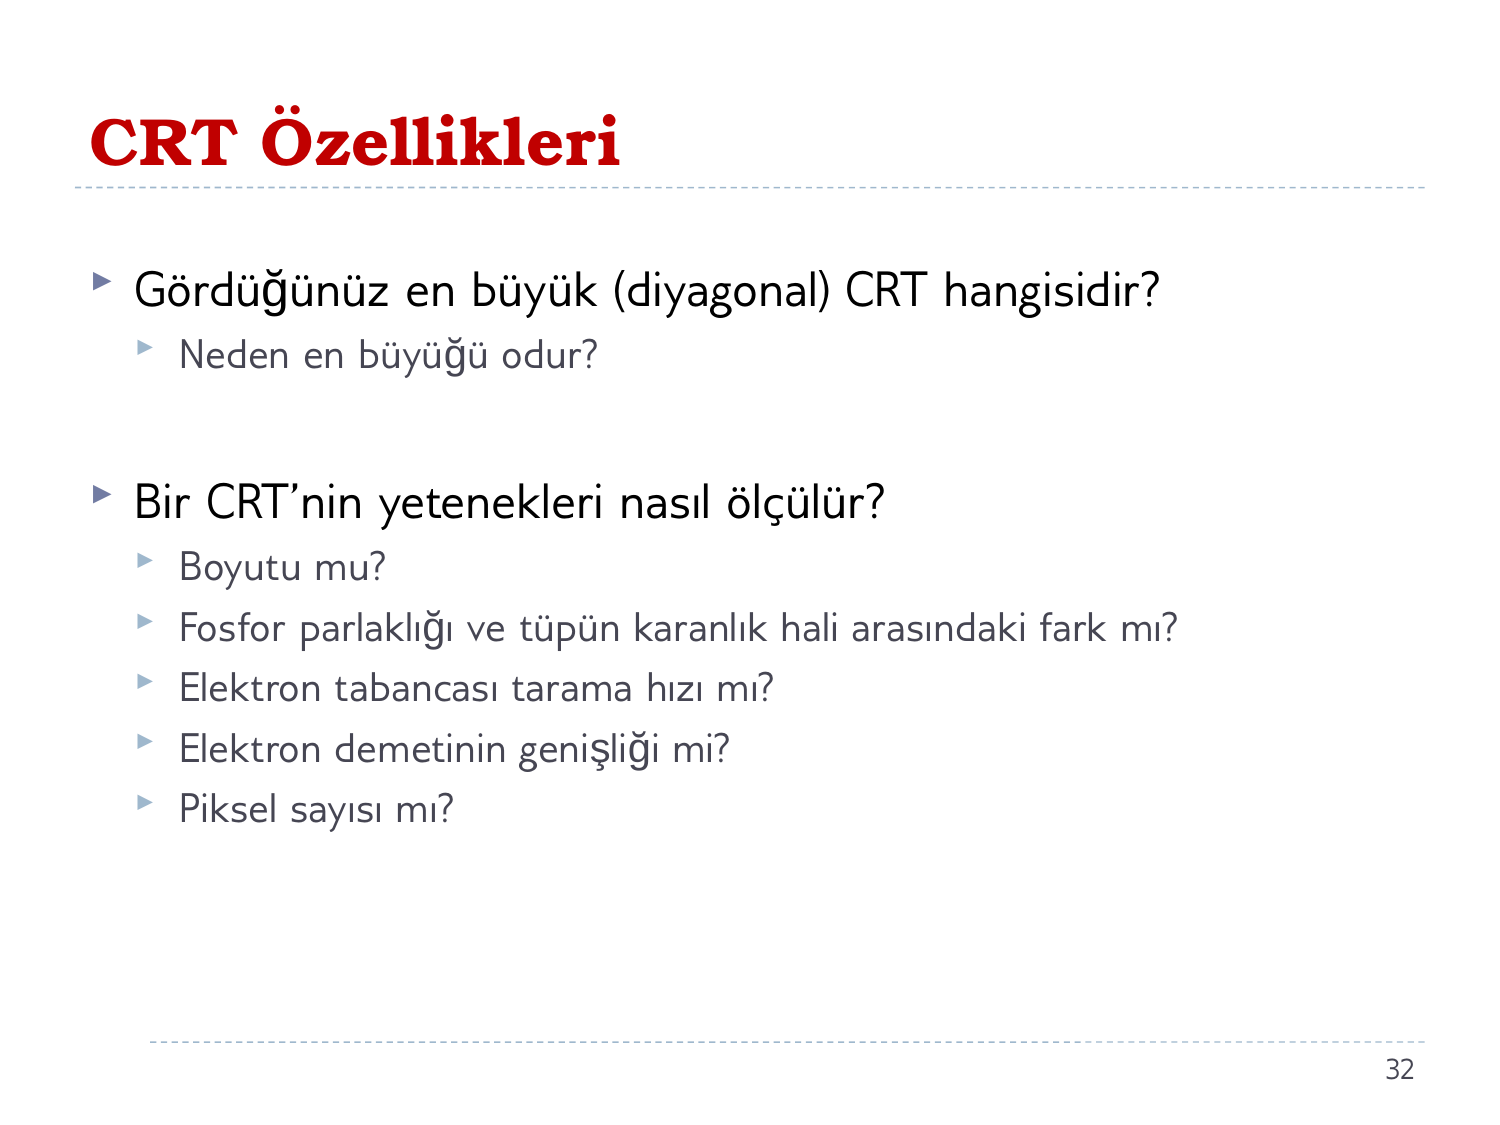

# CRT Özellikleri
Gördüğünüz en büyük (diyagonal) CRT hangisidir?
Neden en büyüğü odur?

Bir CRT’nin yetenekleri nasıl ölçülür?
Boyutu mu?
Fosfor parlaklığı ve tüpün karanlık hali arasındaki fark mı?
Elektron tabancası tarama hızı mı?
Elektron demetinin genişliği mi?
Piksel sayısı mı?
32